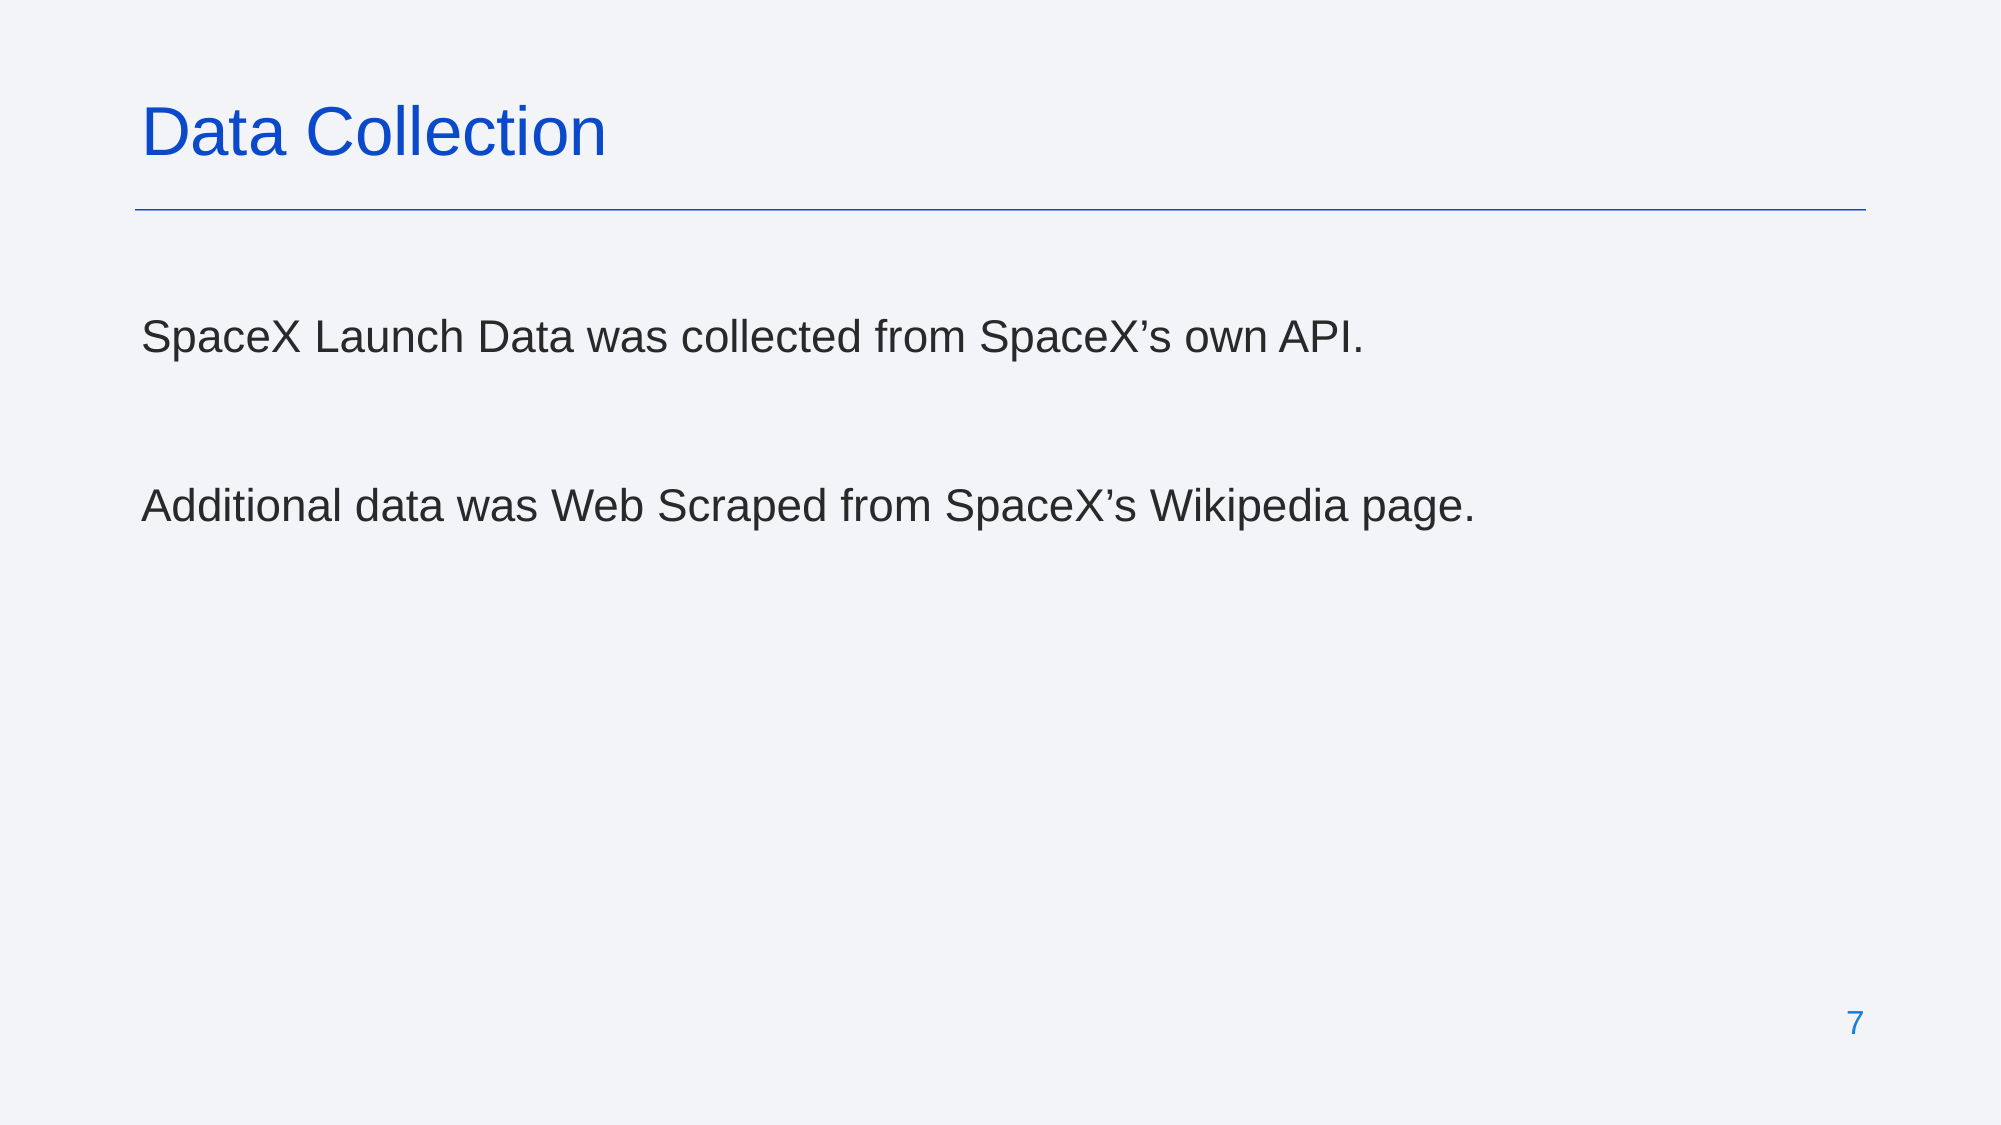

Data Collection
# SpaceX Launch Data was collected from SpaceX’s own API.

Additional data was Web Scraped from SpaceX’s Wikipedia page.
7